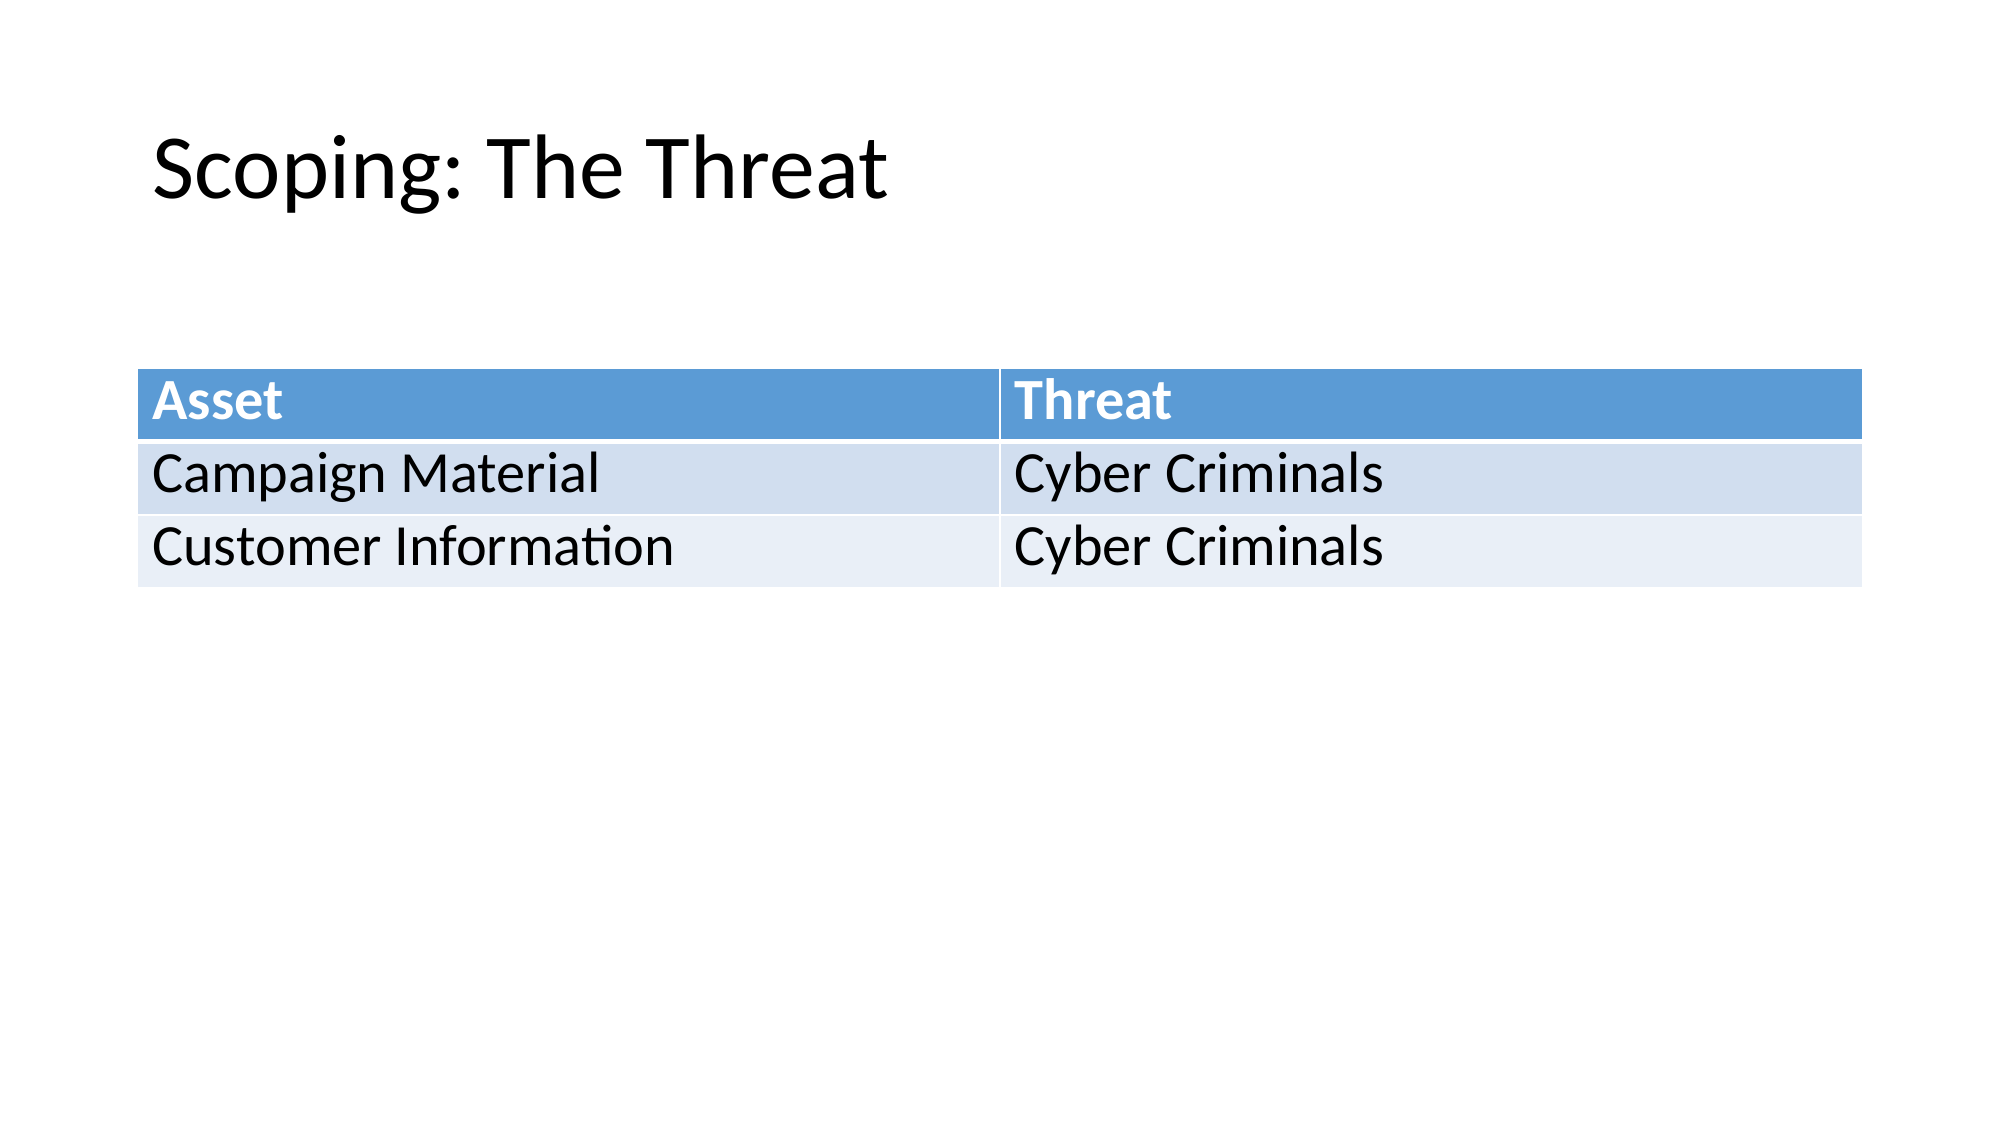

# Scoping: The Threat

| Asset | Threat |
| --- | --- |
| Campaign Material | Cyber Criminals |
| Customer Information | Cyber Criminals |